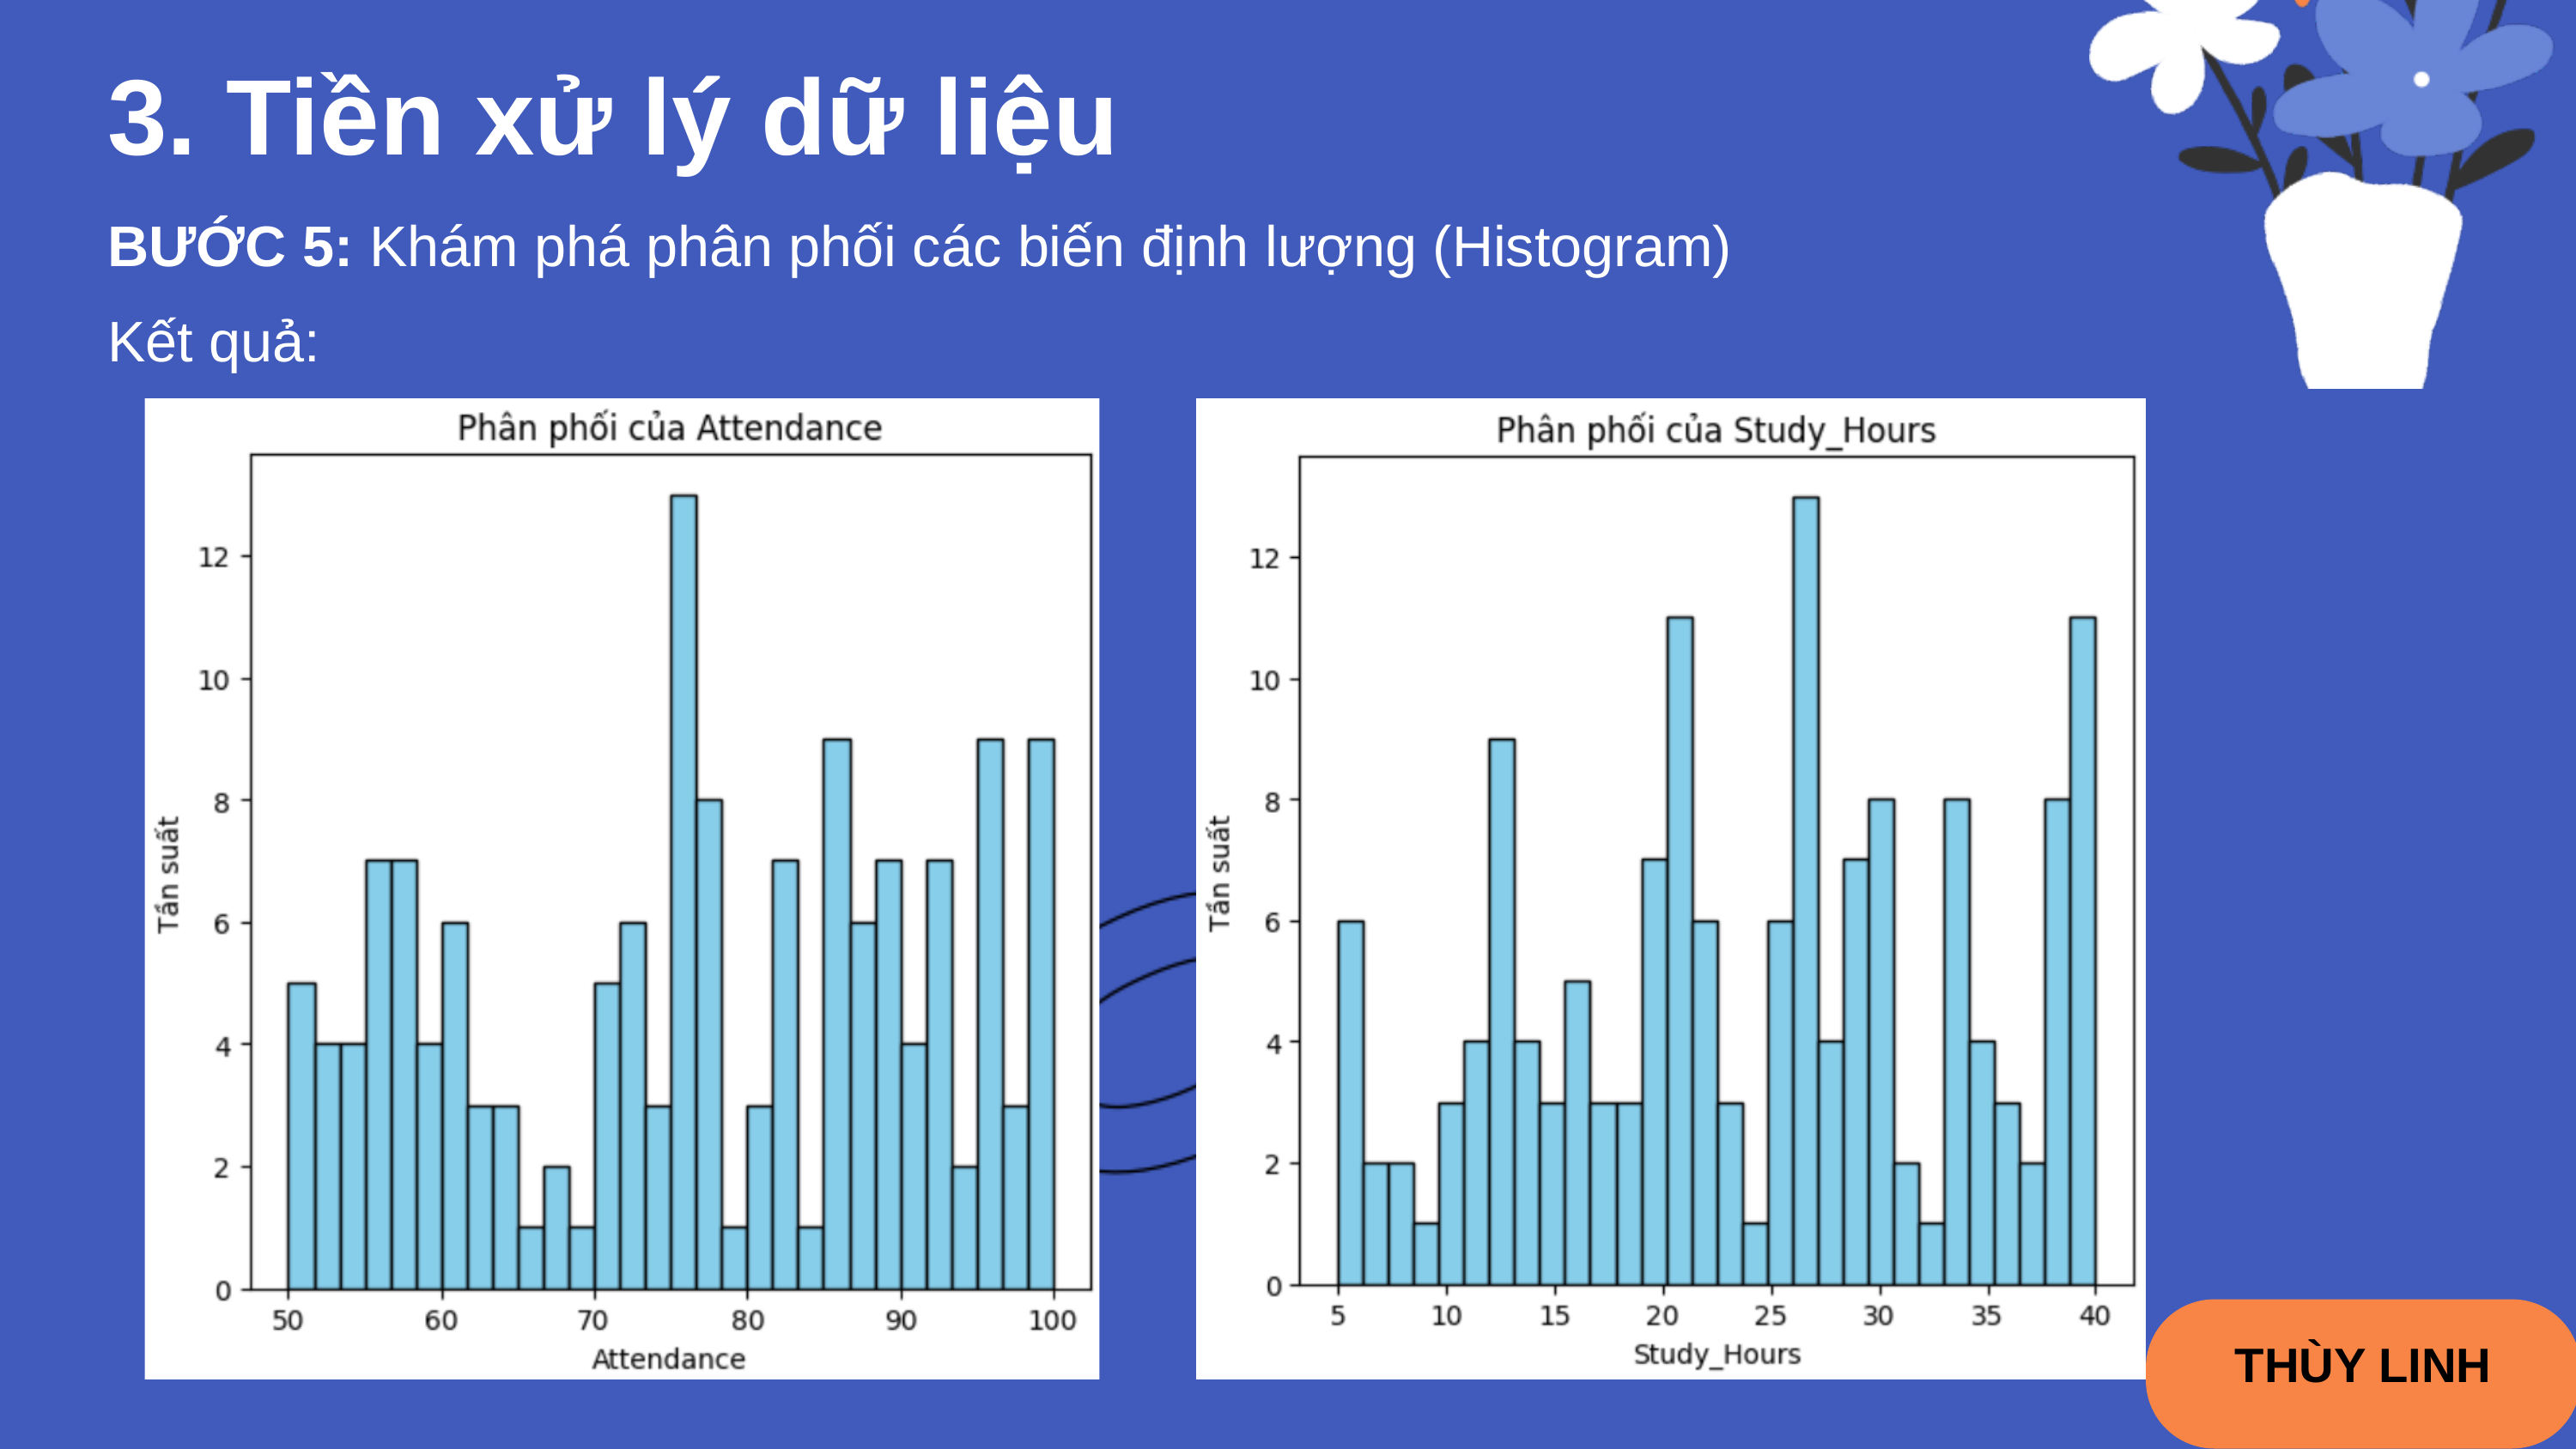

3. Tiền xử lý dữ liệu
BƯỚC 5: Khám phá phân phối các biến định lượng (Histogram)
Kết quả:

THÙY LINH